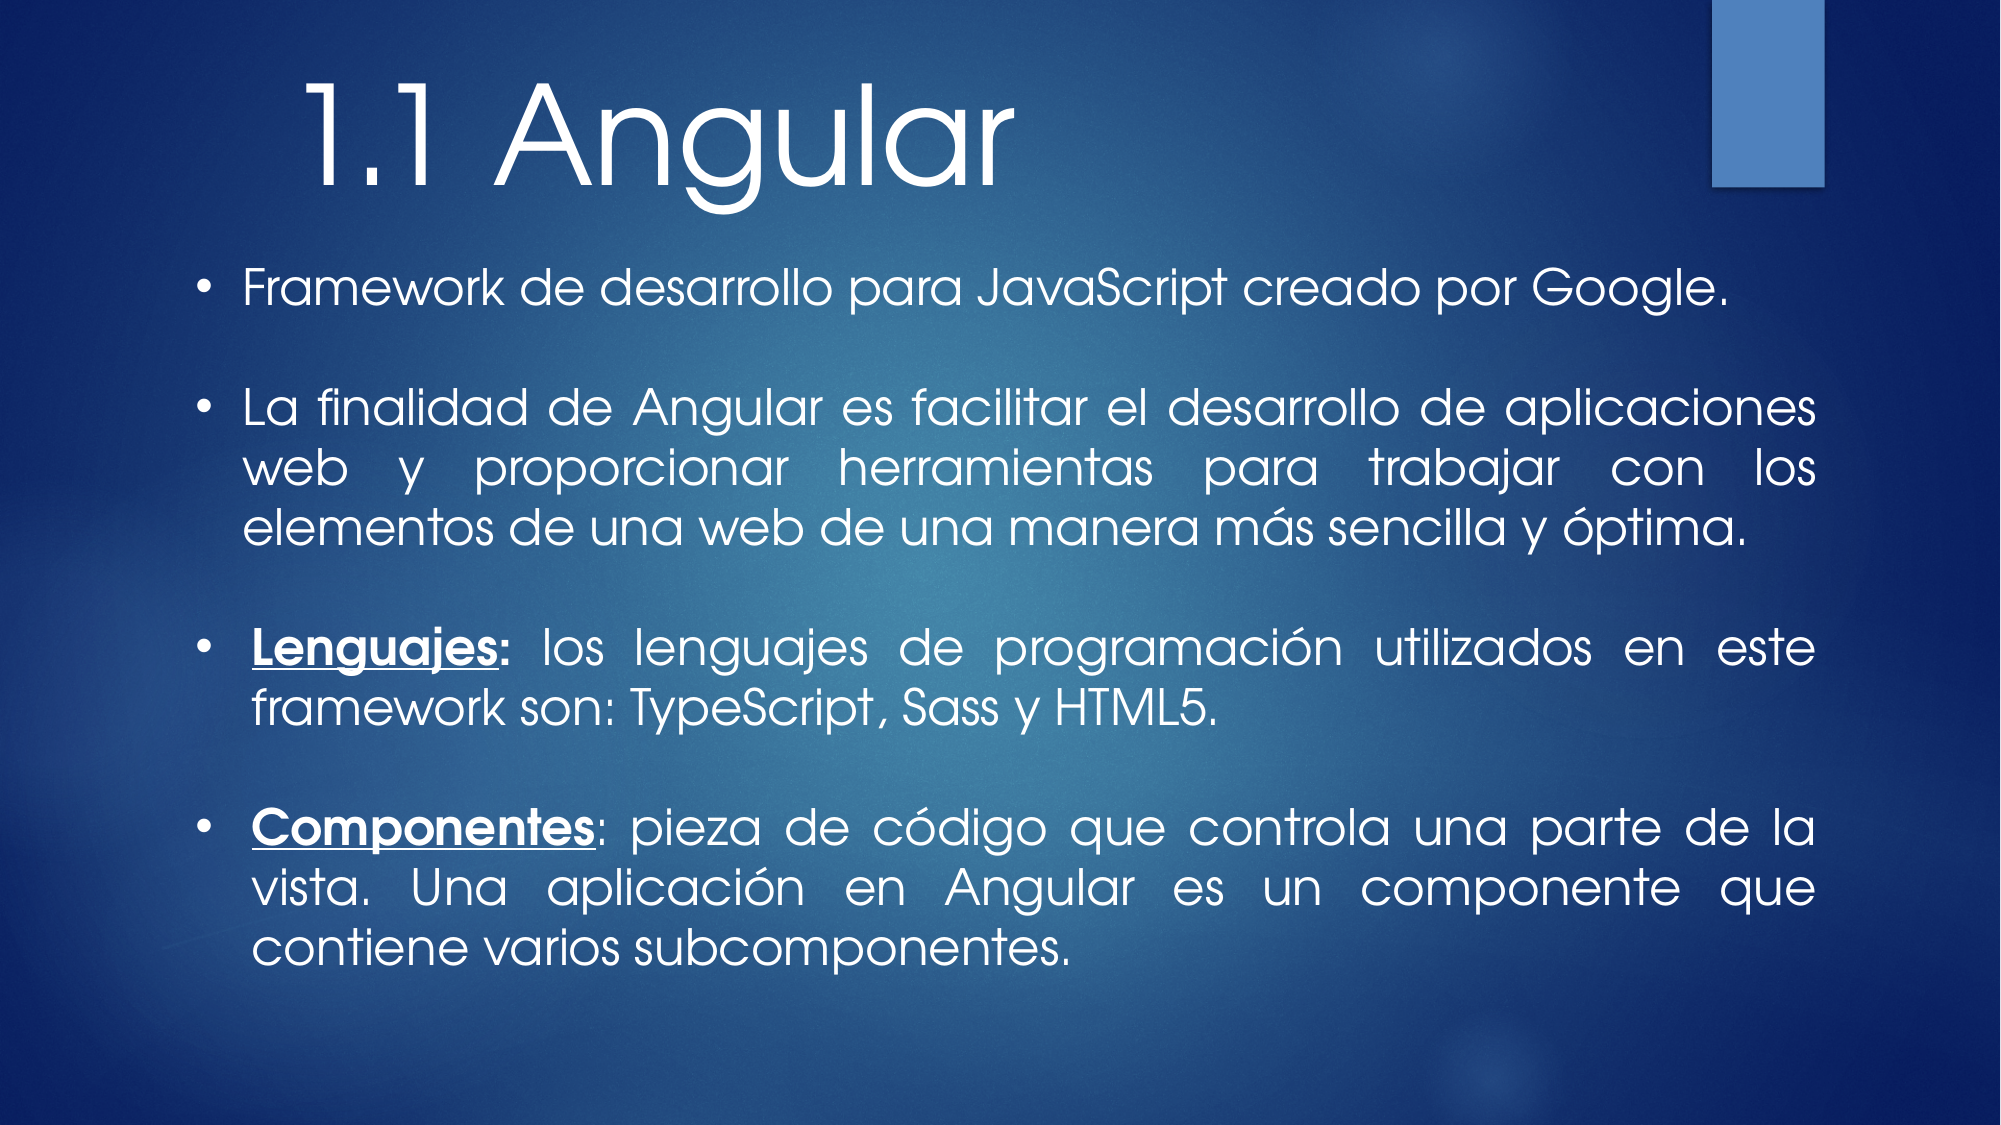

# 1.1 Angular
Framework de desarrollo para JavaScript creado por Google.

La finalidad de Angular es facilitar el desarrollo de aplicaciones web y proporcionar herramientas para trabajar con los elementos de una web de una manera más sencilla y óptima.

Lenguajes: los lenguajes de programación utilizados en este framework son: TypeScript, Sass y HTML5.

Componentes: pieza de código que controla una parte de la vista. Una aplicación en Angular es un componente que contiene varios subcomponentes.